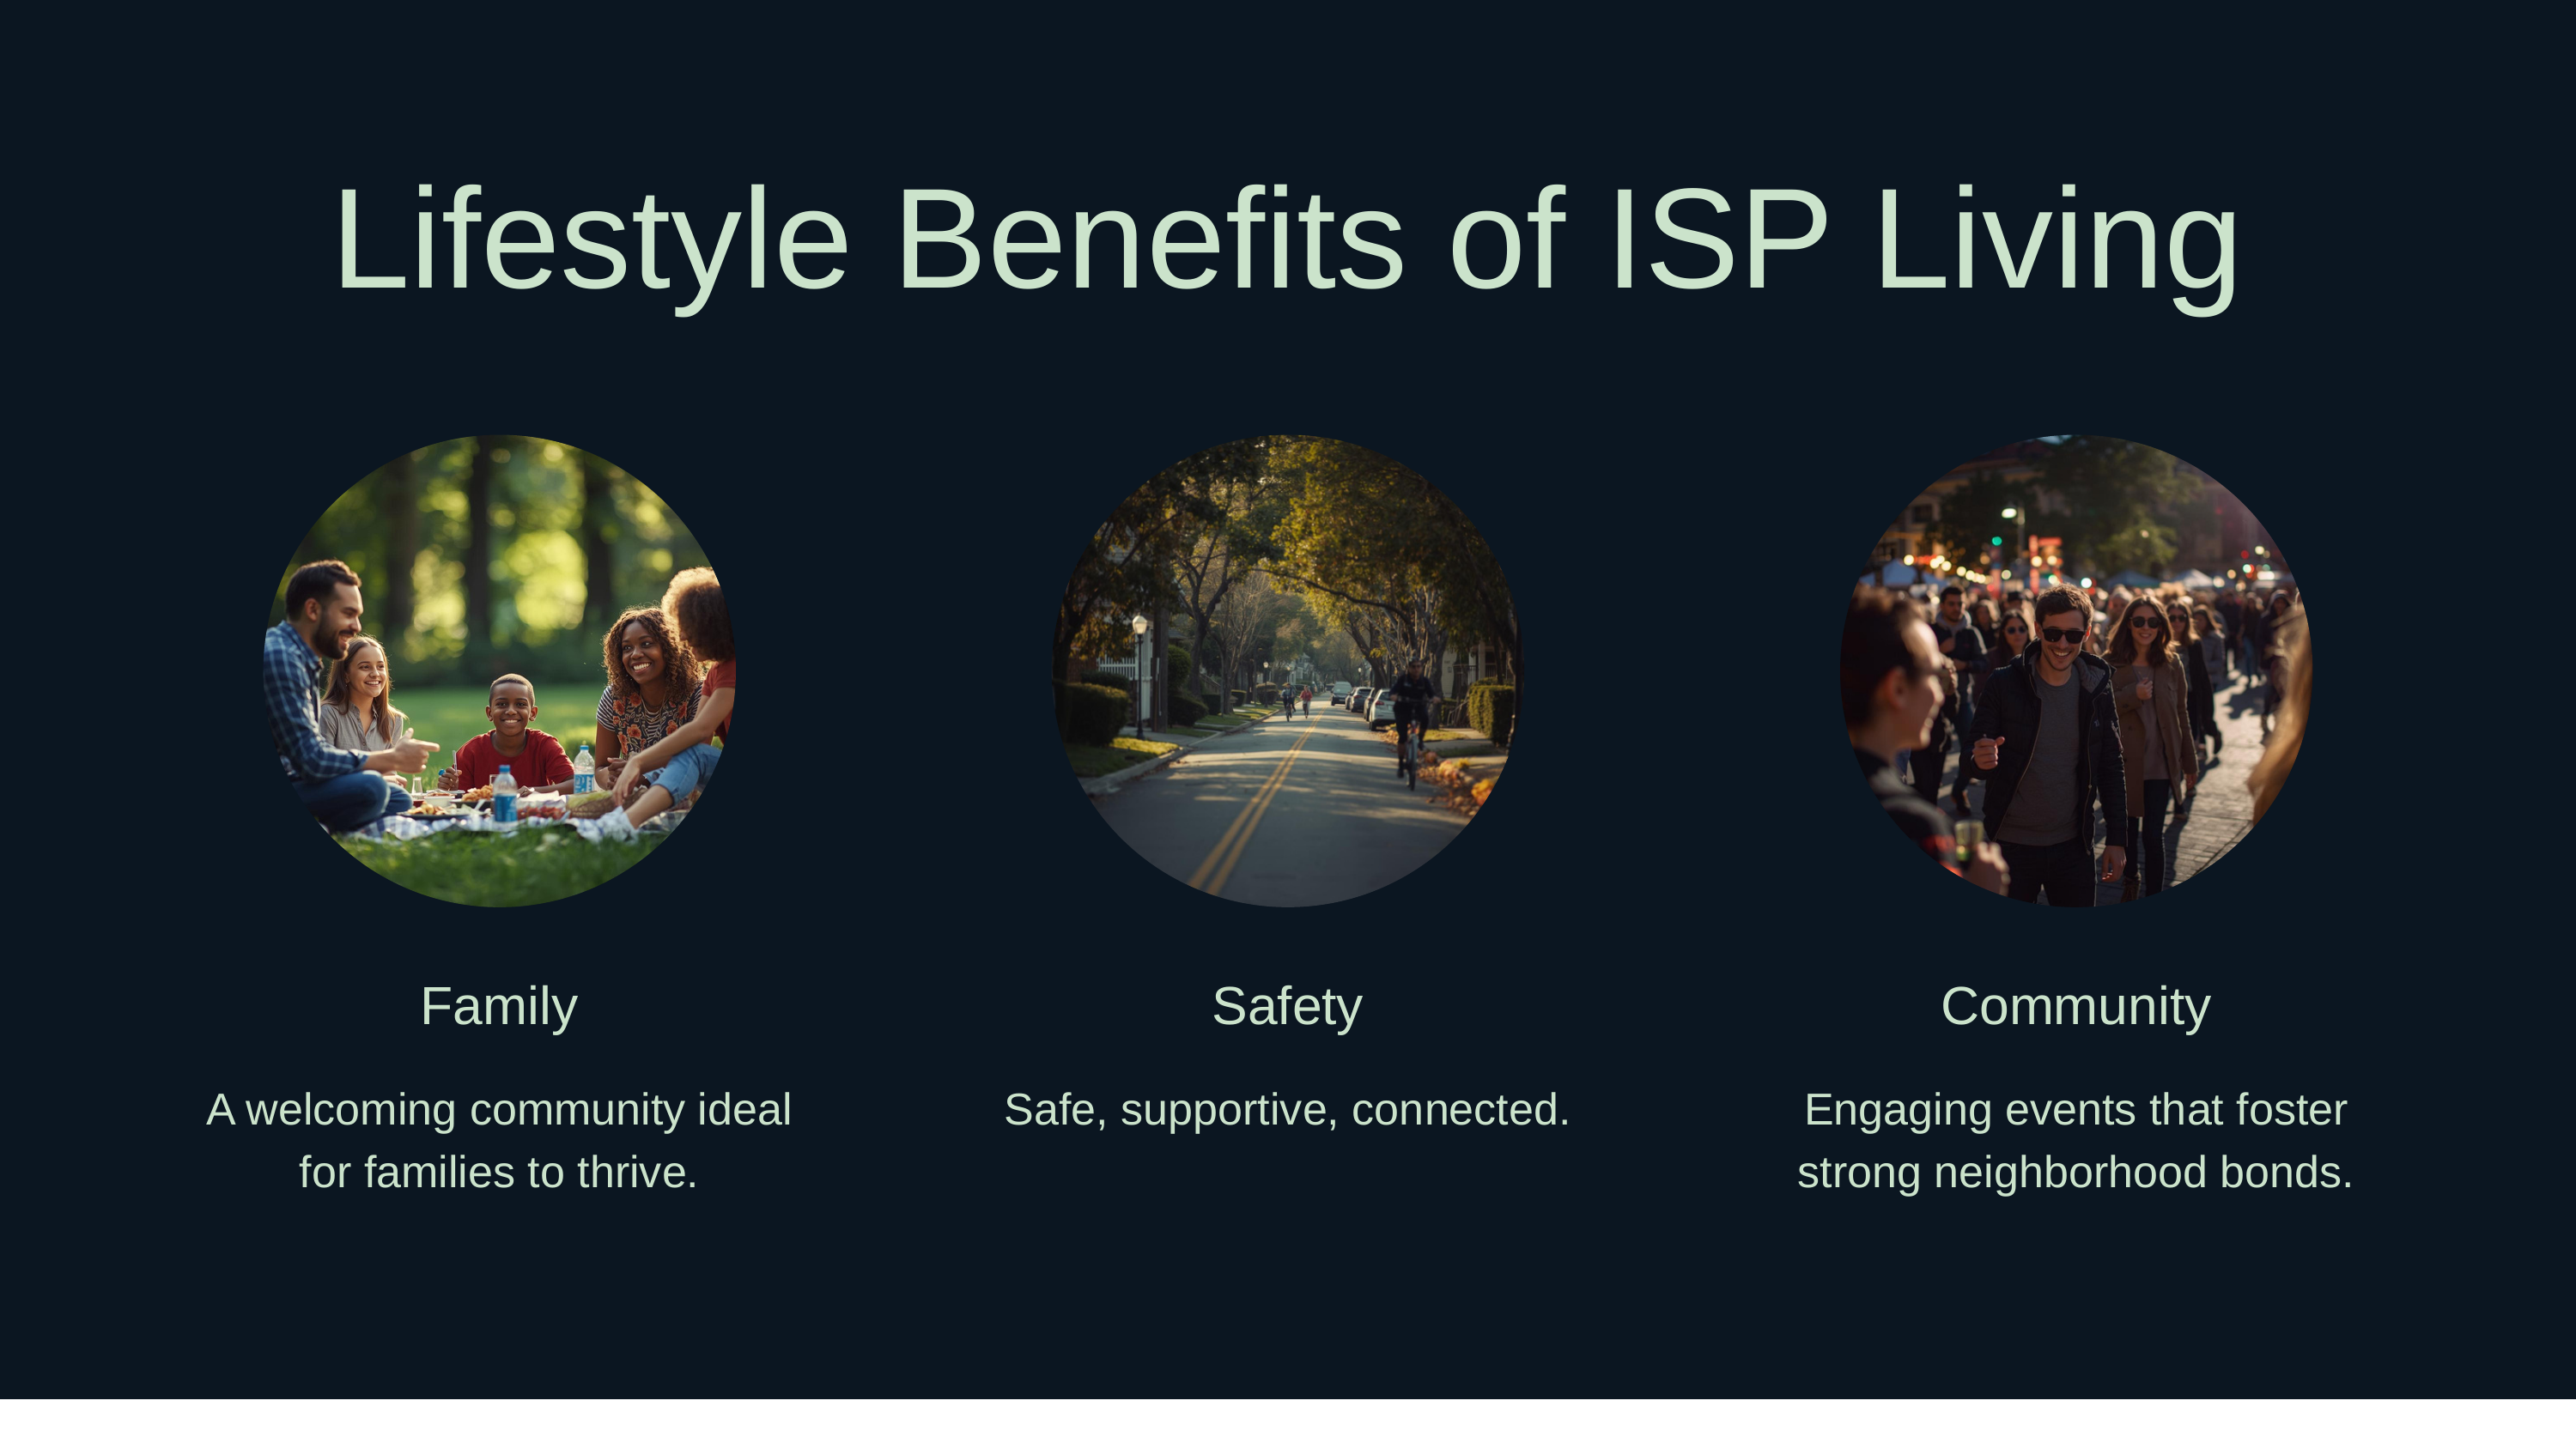

Lifestyle Benefits of ISP Living

Family
A welcoming community ideal for families to thrive.
Safety
Safe, supportive, connected.
Community
Engaging events that foster strong neighborhood bonds.